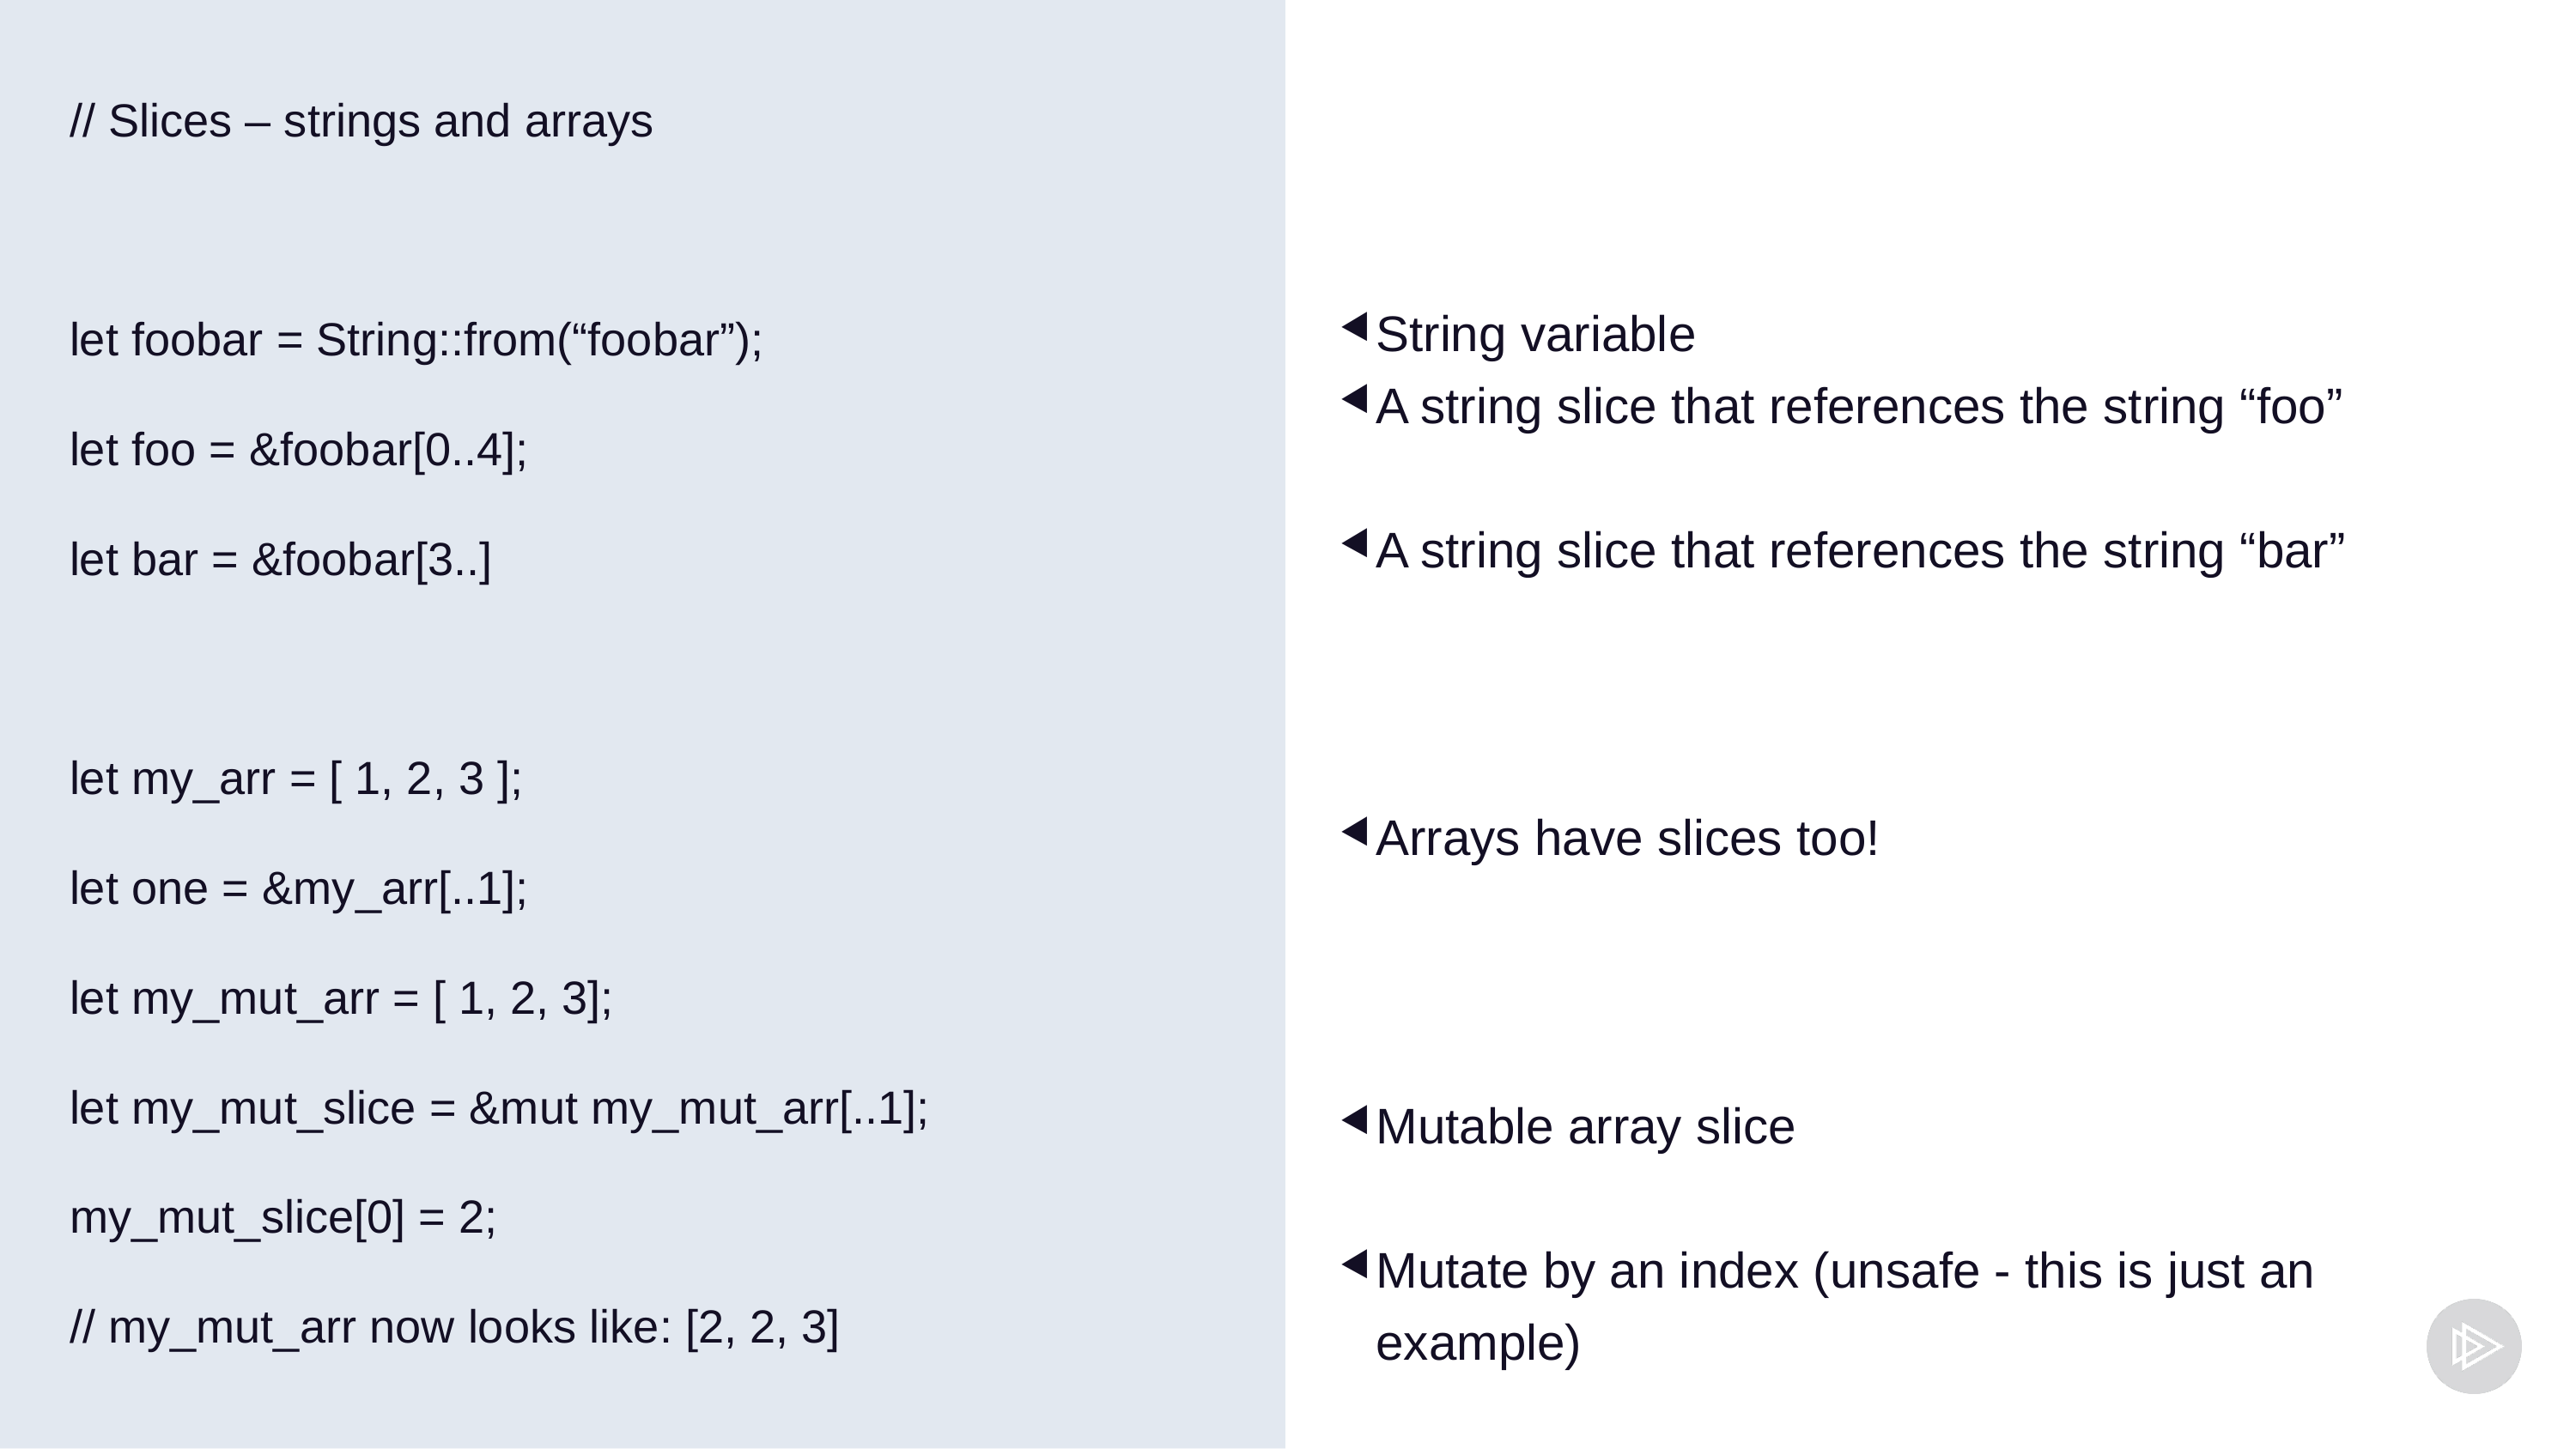

// Slices – strings and arrays

let foobar = String::from(“foobar”);
let foo = &foobar[0..4];
let bar = &foobar[3..]

let my_arr = [ 1, 2, 3 ];
let one = &my_arr[..1];
let my_mut_arr = [ 1, 2, 3];
let my_mut_slice = &mut my_mut_arr[..1];
my_mut_slice[0] = 2;
// my_mut_arr now looks like: [2, 2, 3]

String variable
A string slice that references the string “foo”

A string slice that references the string “bar”

Arrays have slices too!

Mutable array slice

Mutate by an index (unsafe - this is just an example)